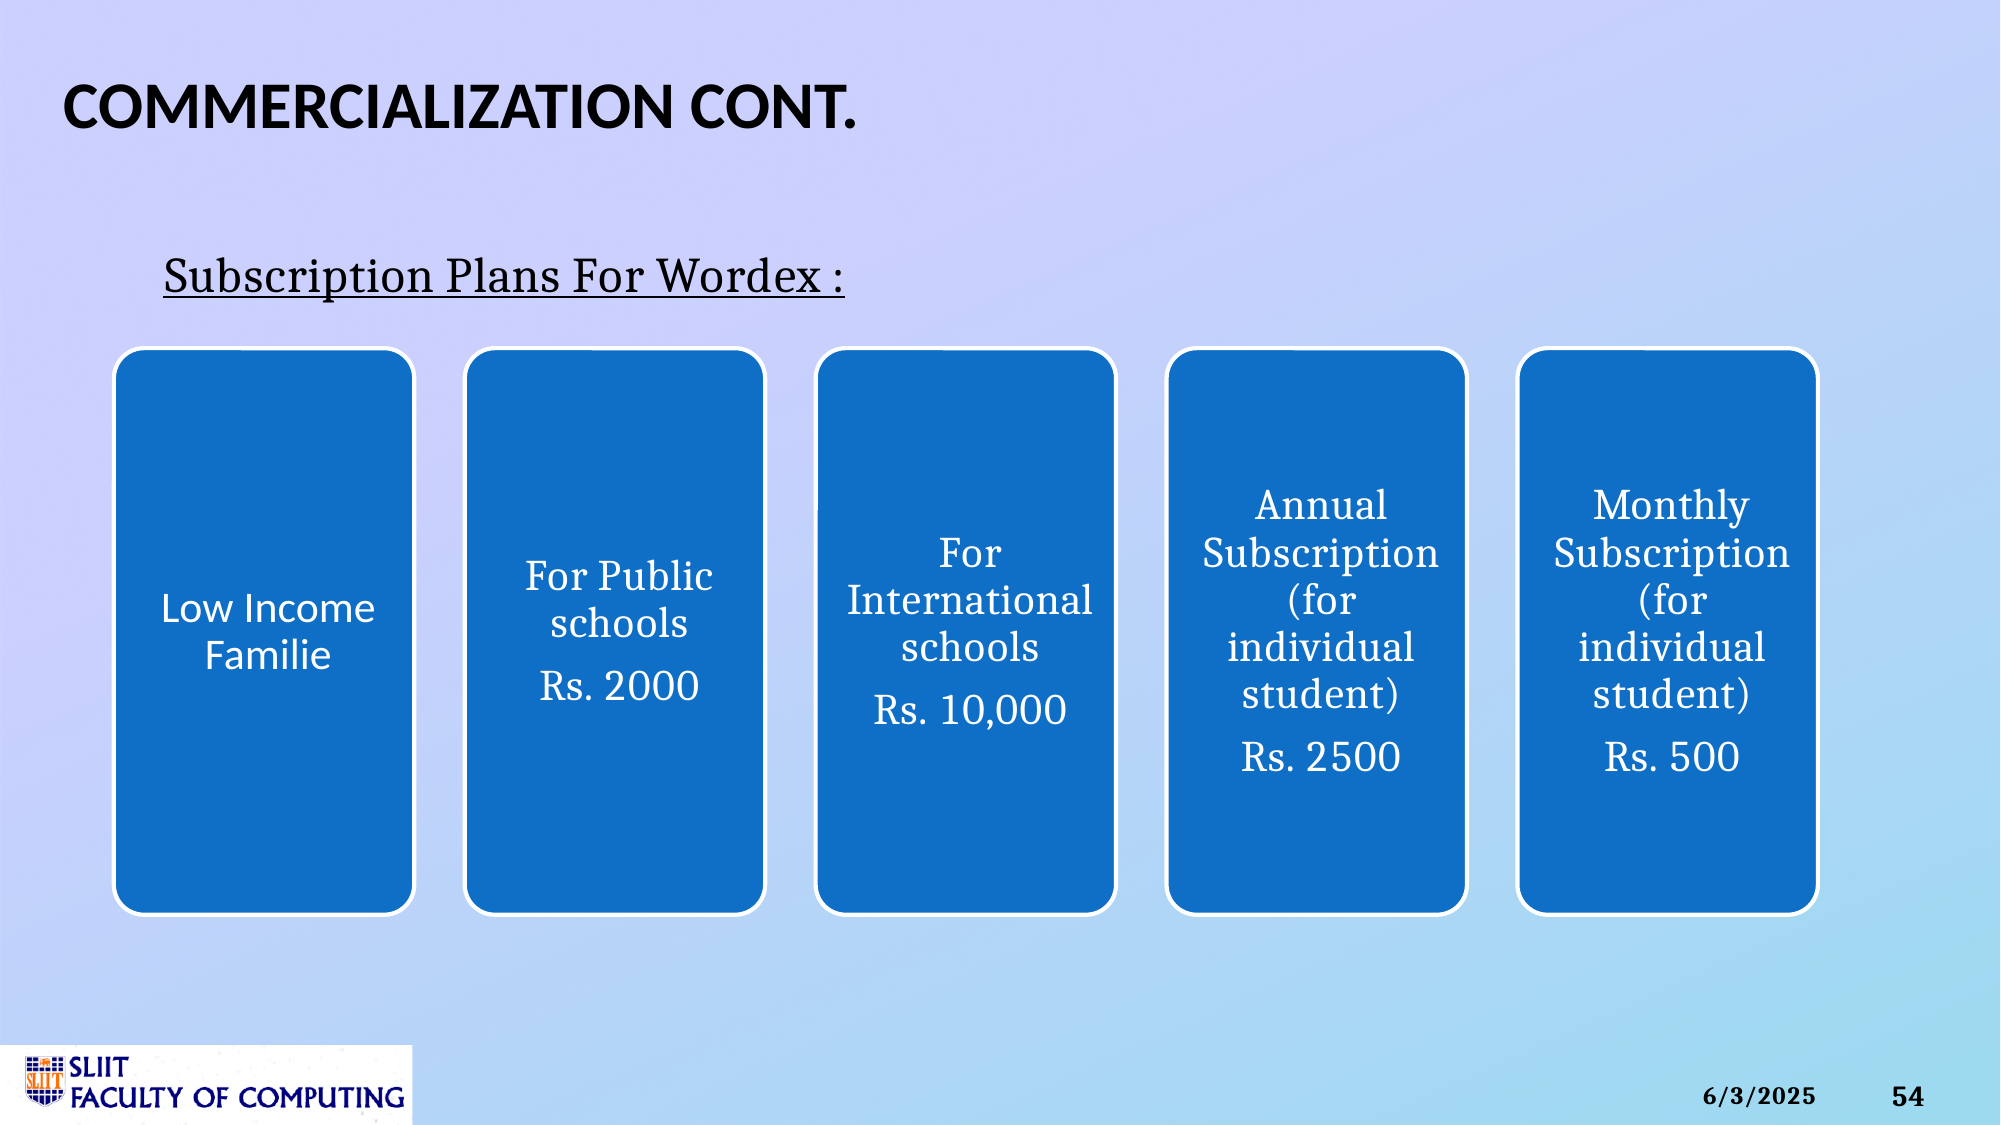

COMMERCIALIZATION CONT.
Subscription Plans For Wordex :
Low Income Familie
For Public schools
Rs. 2000
For International schools
Rs. 10,000
Annual Subscription (for individual student)
Rs. 2500
Monthly Subscription (for individual student)
Rs. 500